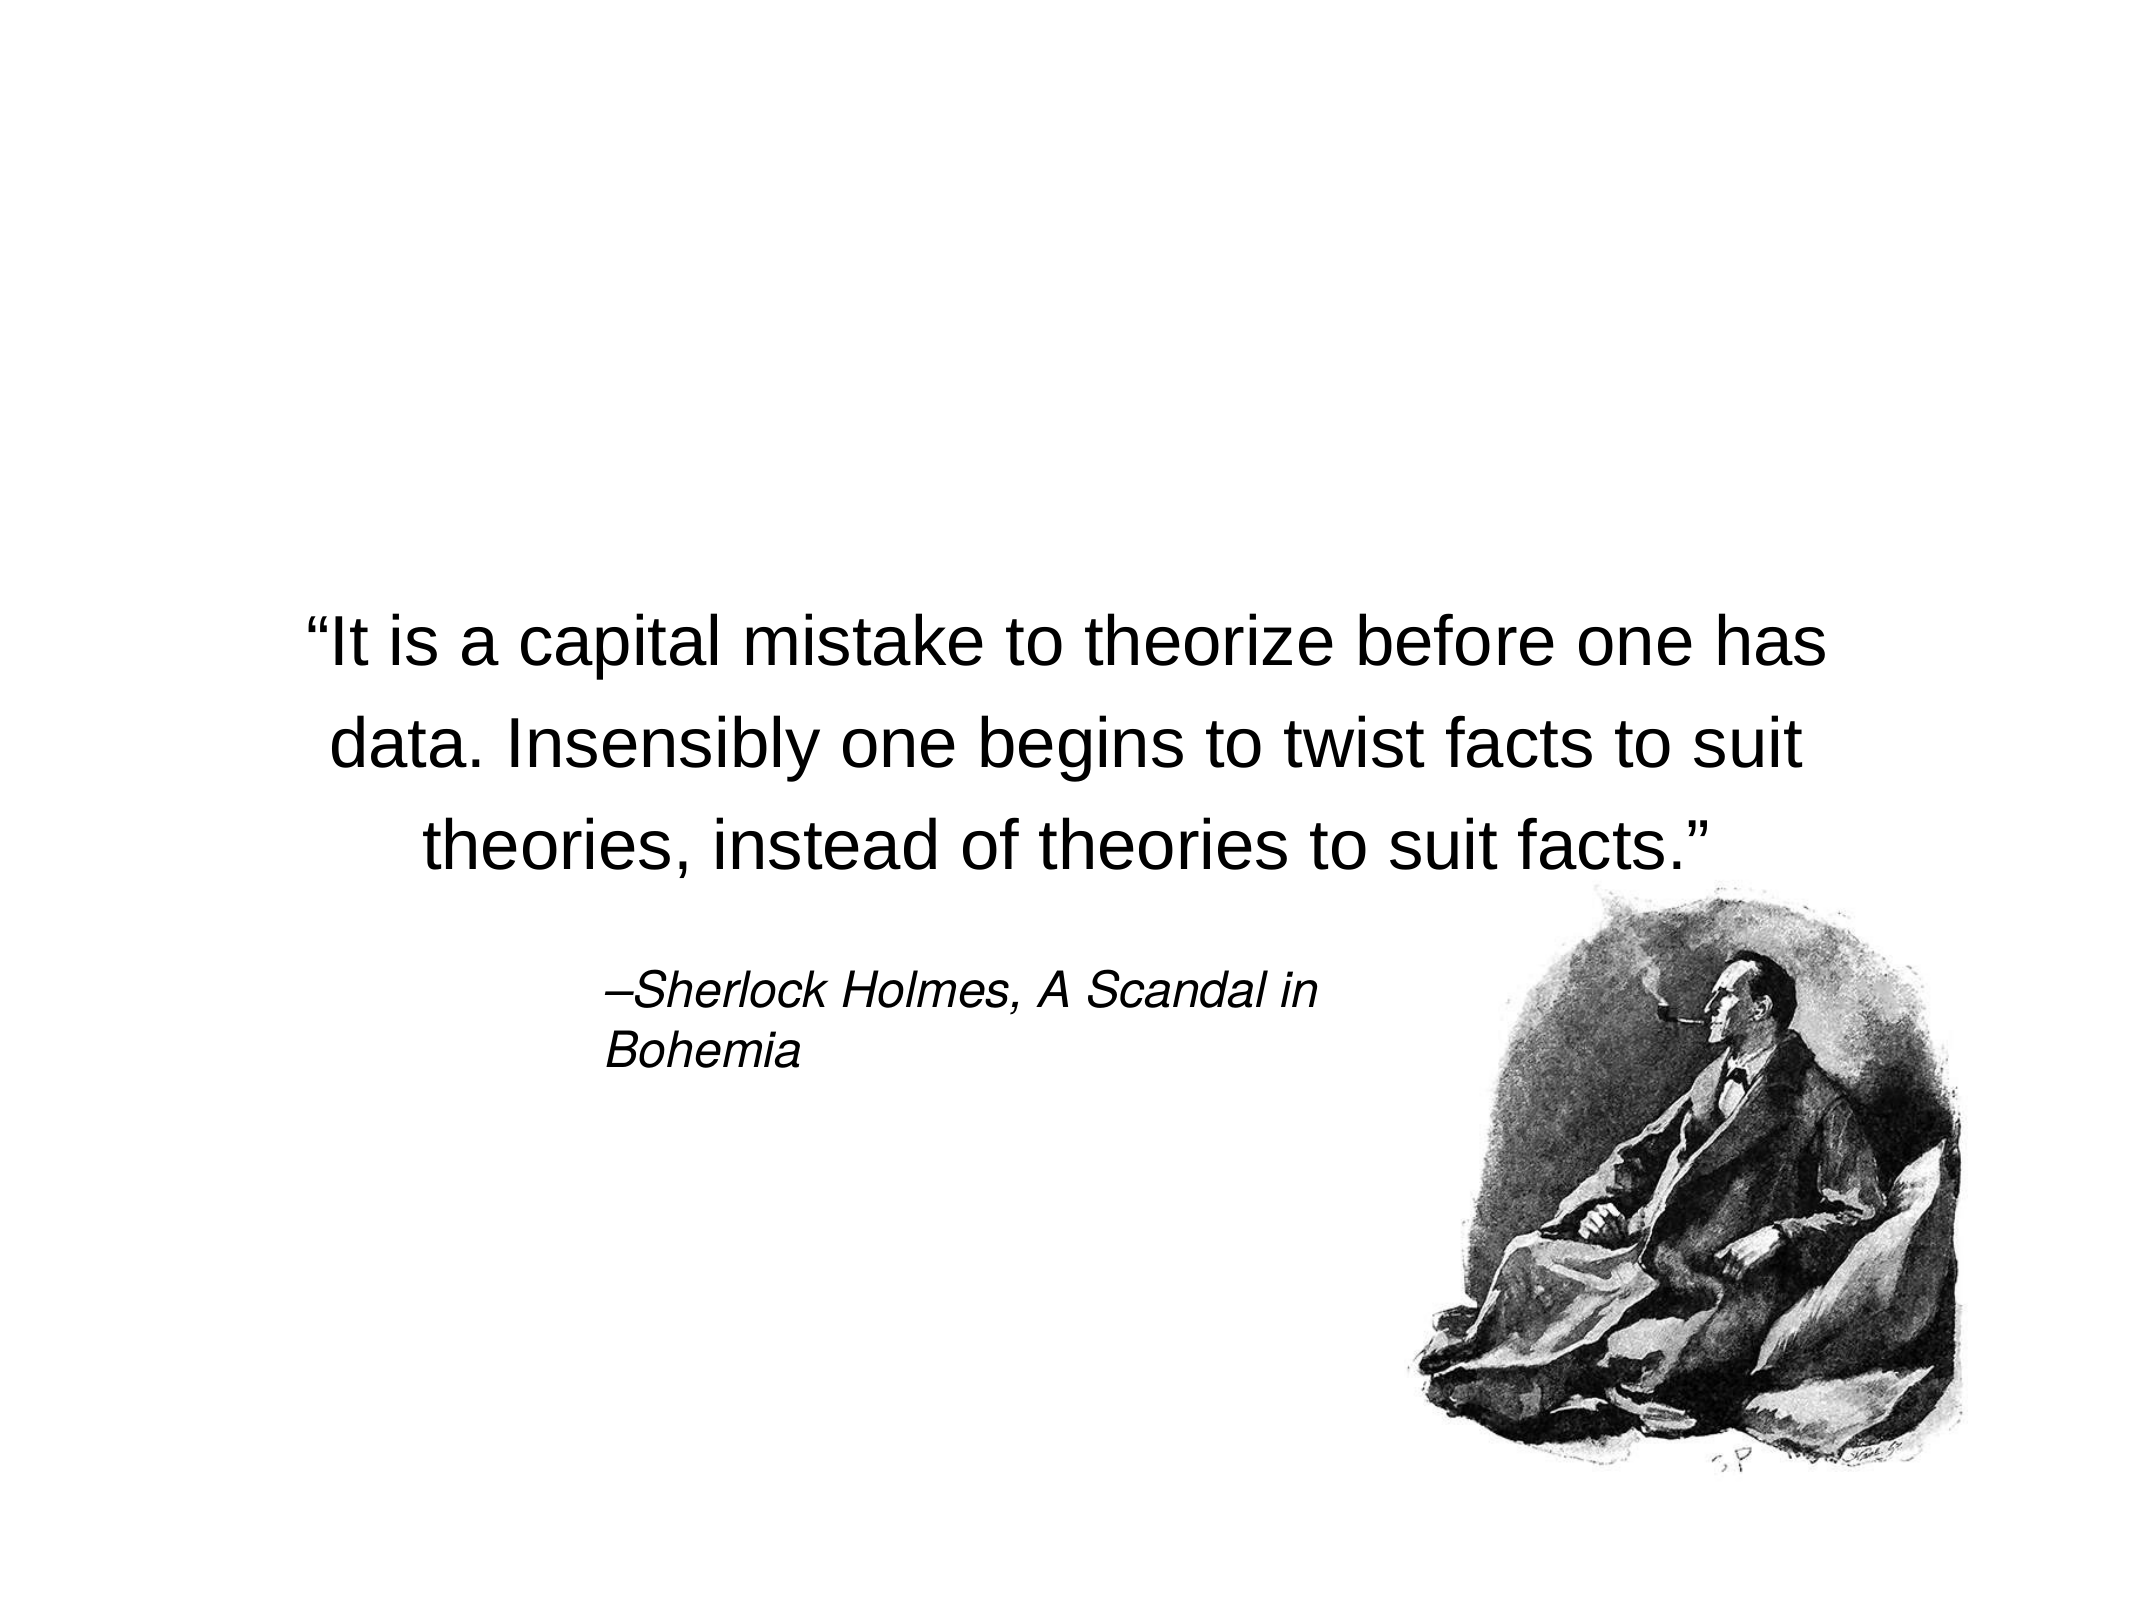

# “It is a capital mistake to theorize before one has data. Insensibly one begins to twist facts to suit theories, instead of theories to suit facts.”

–Sherlock Holmes, A Scandal in Bohemia